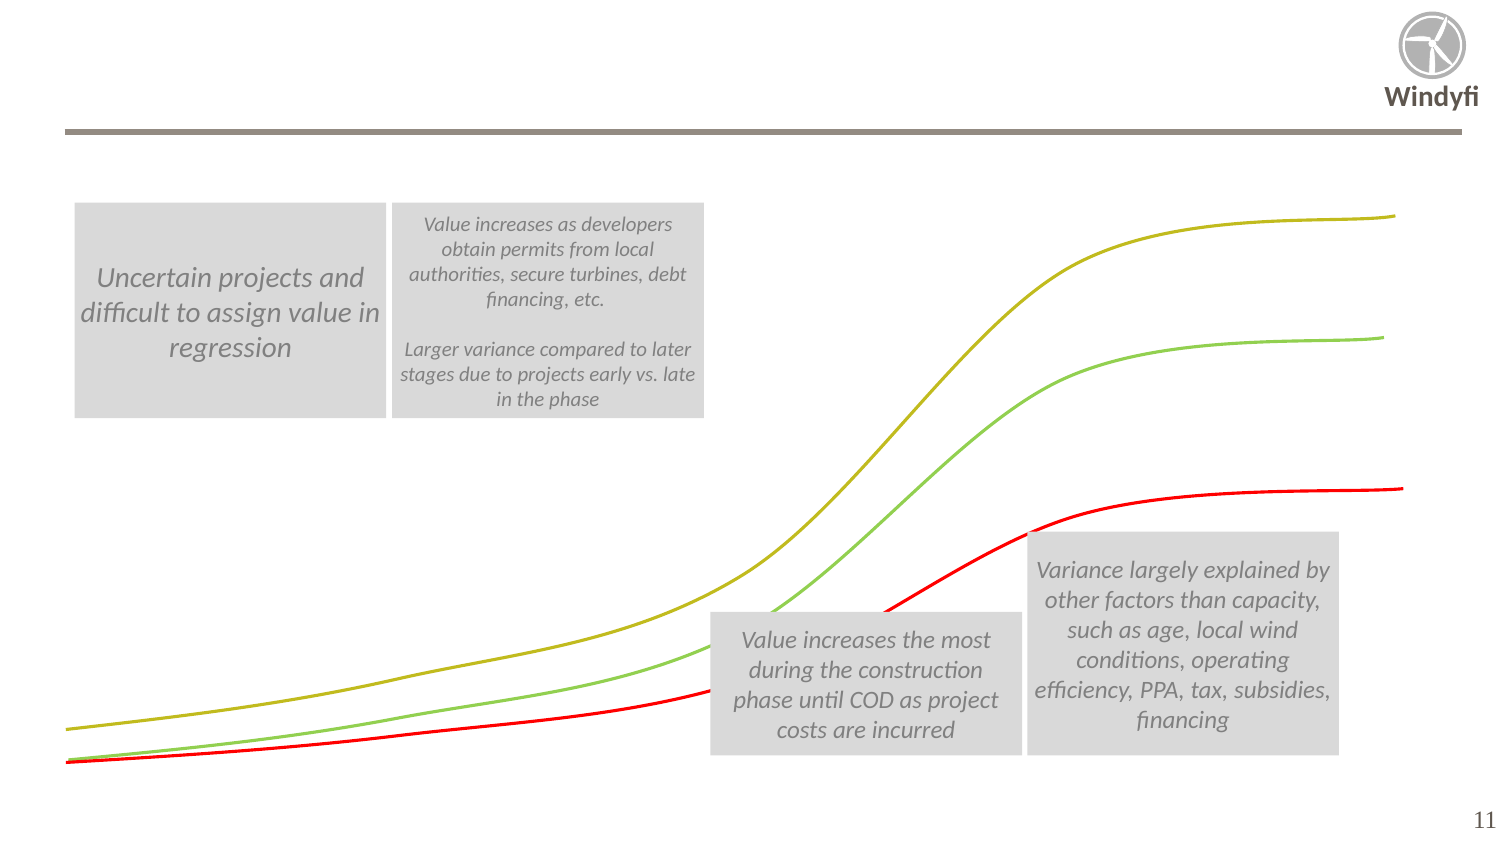

Uncertain projects and difficult to assign value in regression
Value increases as developers obtain permits from local authorities, secure turbines, debt financing, etc.

Larger variance compared to later stages due to projects early vs. late in the phase

Variance largely explained by other factors than capacity, such as age, local wind conditions, operating efficiency, PPA, tax, subsidies, financing
Value increases the most during the construction phase until COD as project costs are incurred
  11